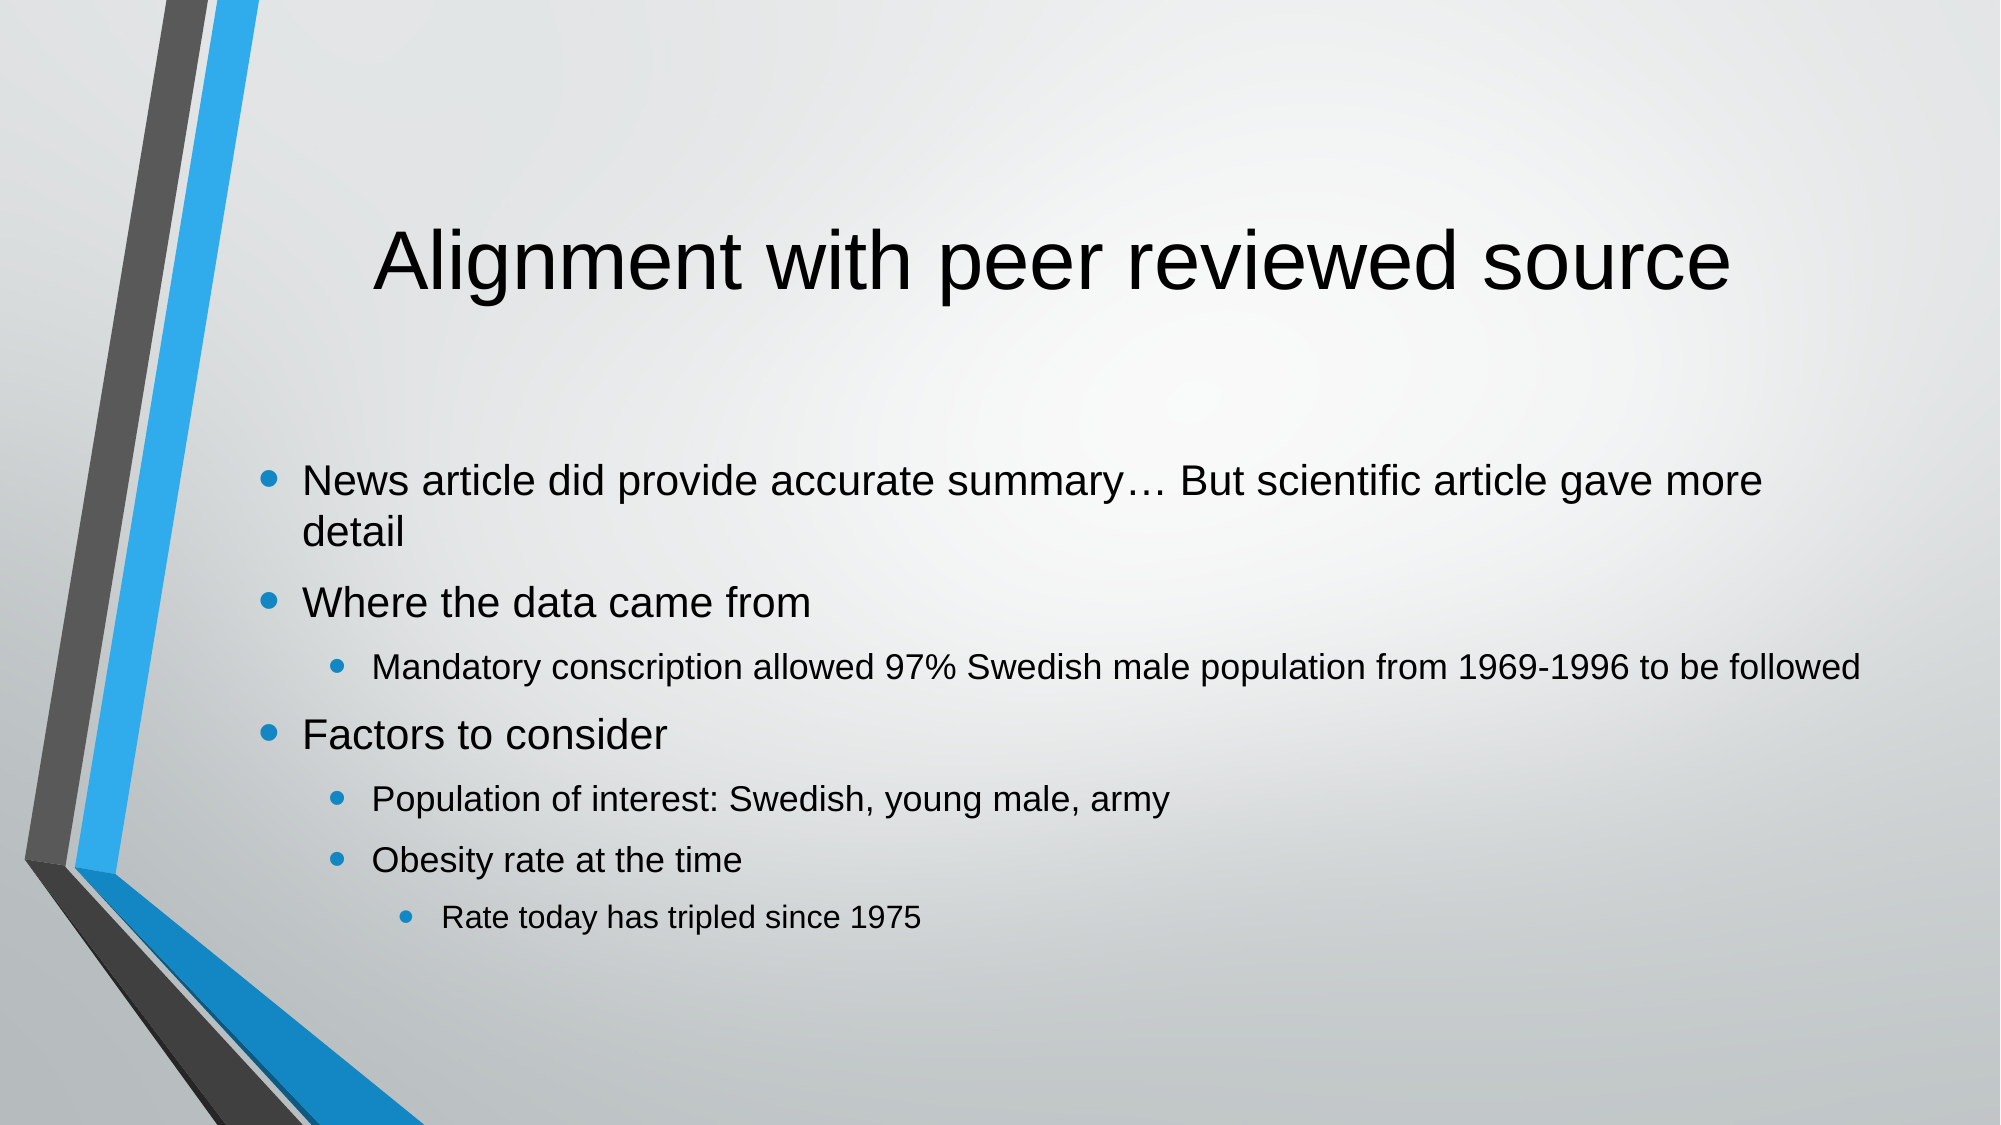

# Alignment with peer reviewed source
News article did provide accurate summary… But scientific article gave more detail
Where the data came from
Mandatory conscription allowed 97% Swedish male population from 1969-1996 to be followed
Factors to consider
Population of interest: Swedish, young male, army
Obesity rate at the time
Rate today has tripled since 1975